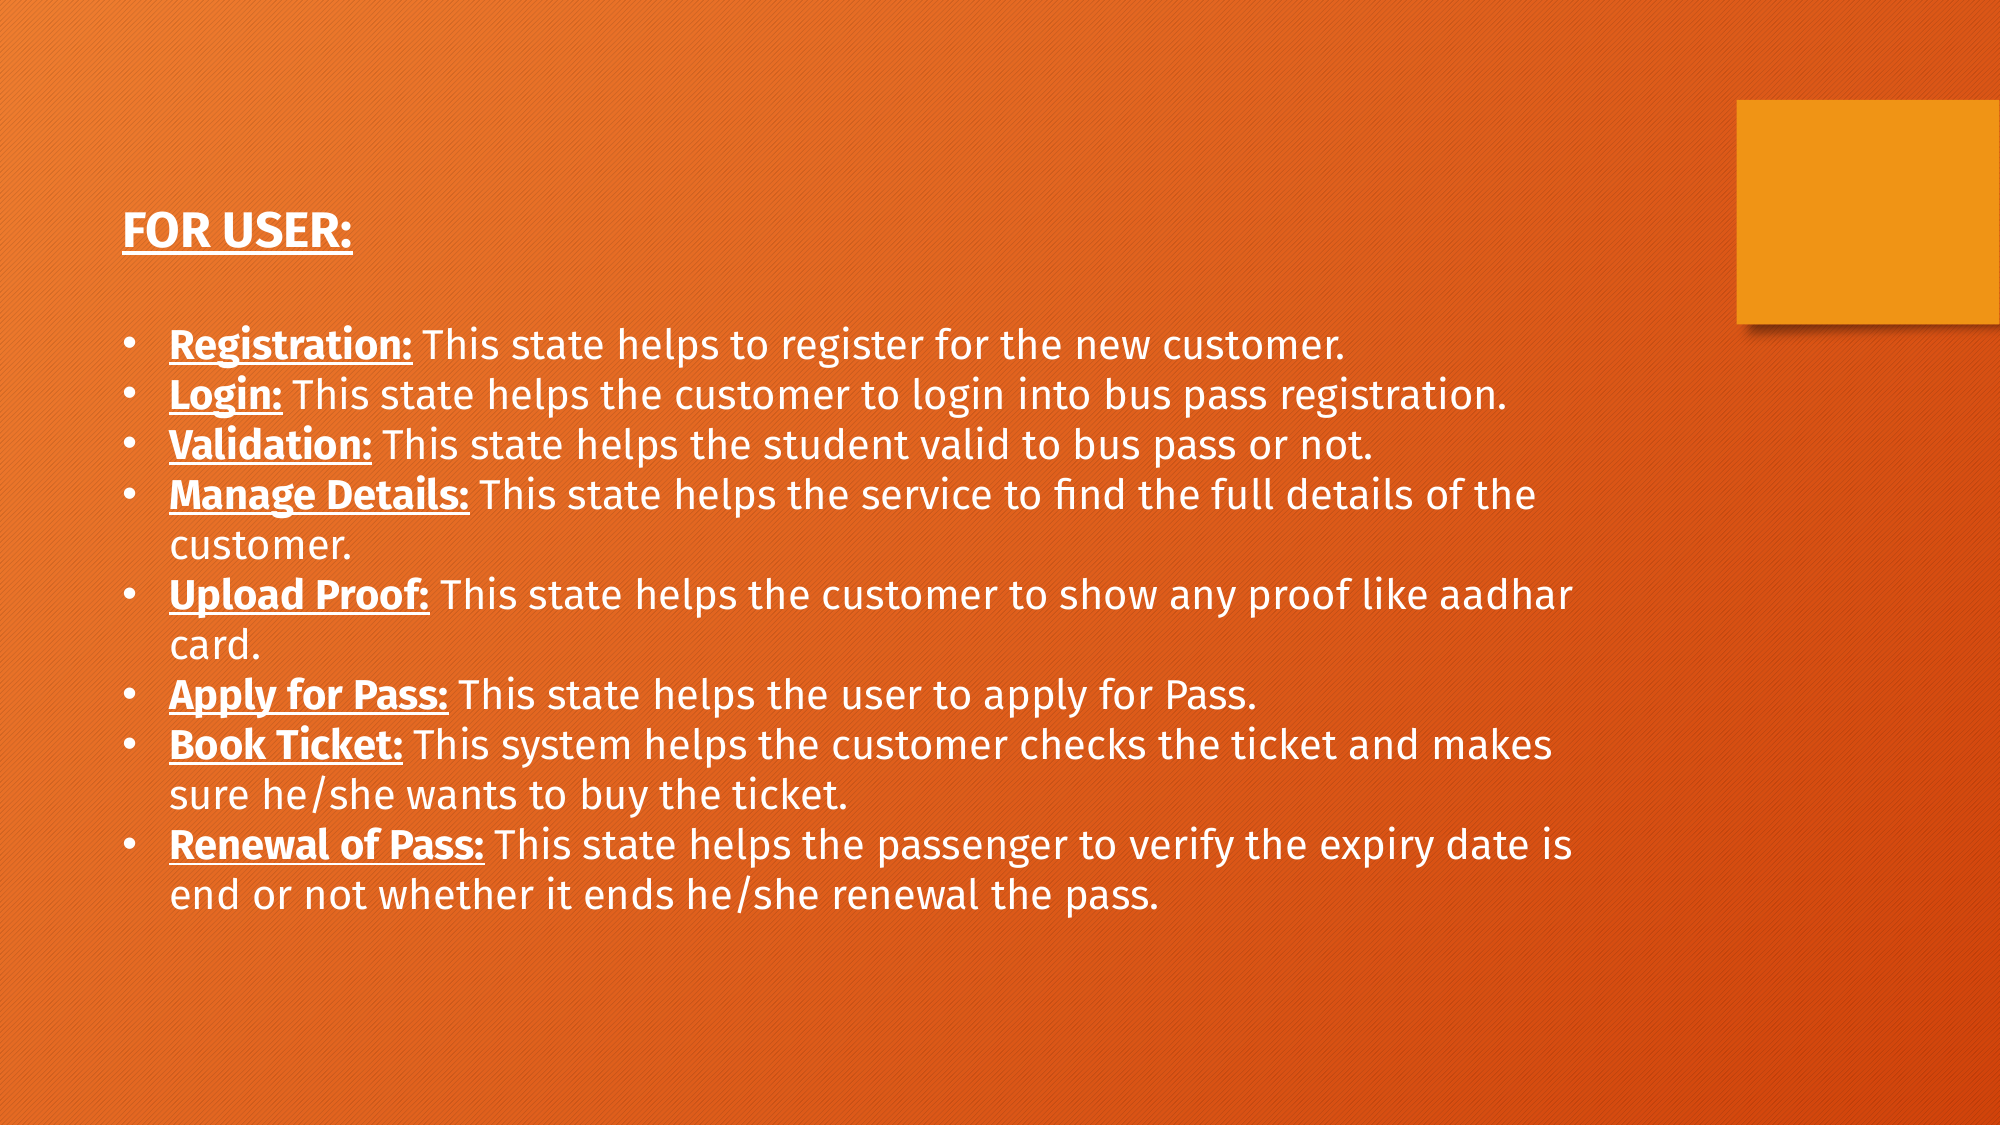

FOR USER:

Registration: This state helps to register for the new customer.
Login: This state helps the customer to login into bus pass registration.
Validation: This state helps the student valid to bus pass or not.
Manage Details: This state helps the service to find the full details of the customer.
Upload Proof: This state helps the customer to show any proof like aadhar card.
Apply for Pass: This state helps the user to apply for Pass.
Book Ticket: This system helps the customer checks the ticket and makes sure he/she wants to buy the ticket.
Renewal of Pass: This state helps the passenger to verify the expiry date is end or not whether it ends he/she renewal the pass.